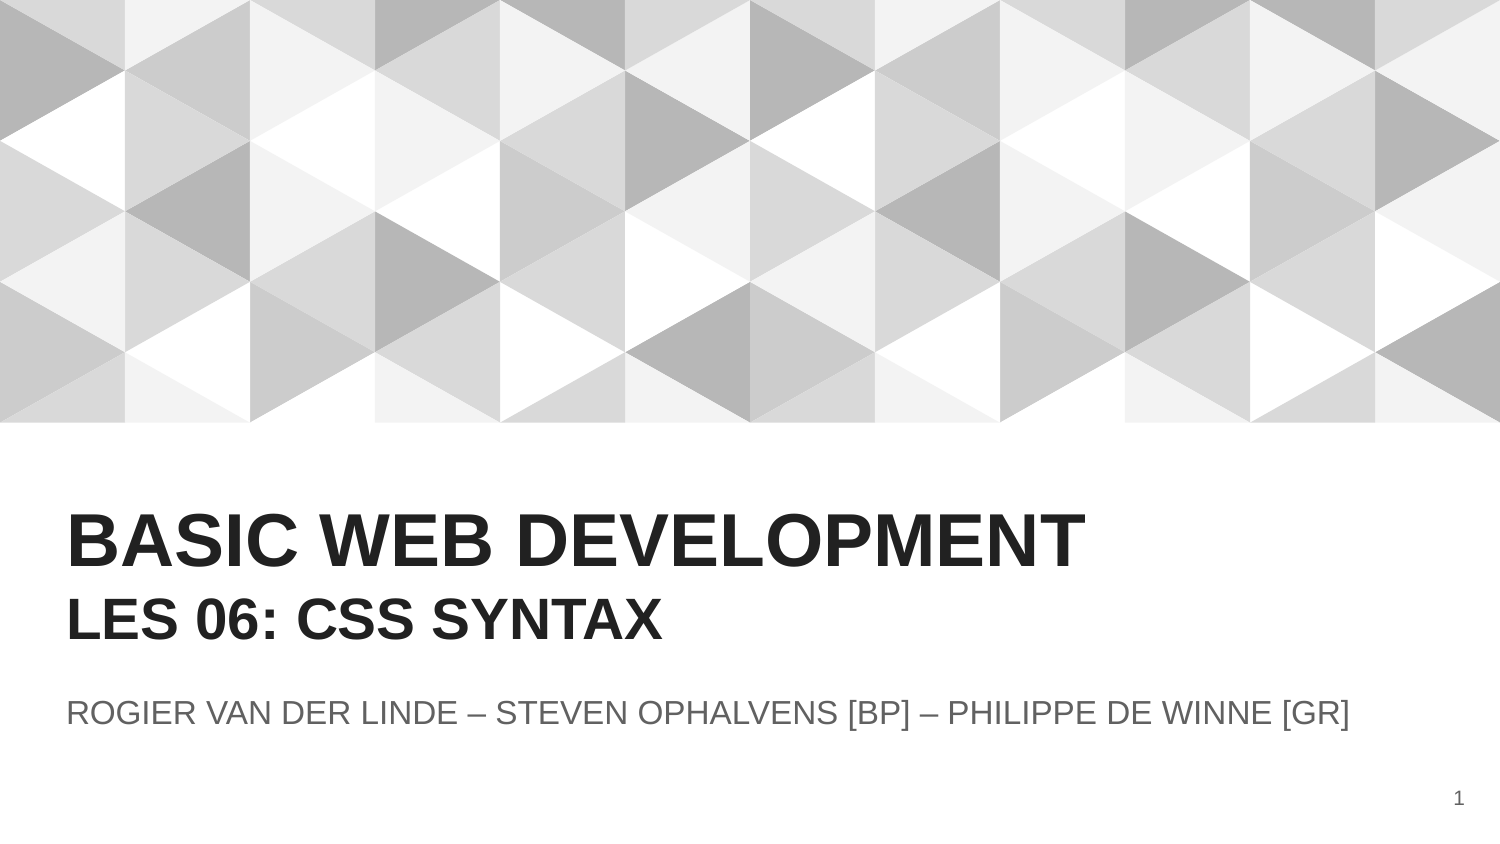

# BASIC WEB DEVELOPMENT LES 06: CSS SYNTAX
ROGIER VAN DER LINDE – STEVEN OPHALVENS [BP] – PHILIPPE DE WINNE [GR]
1